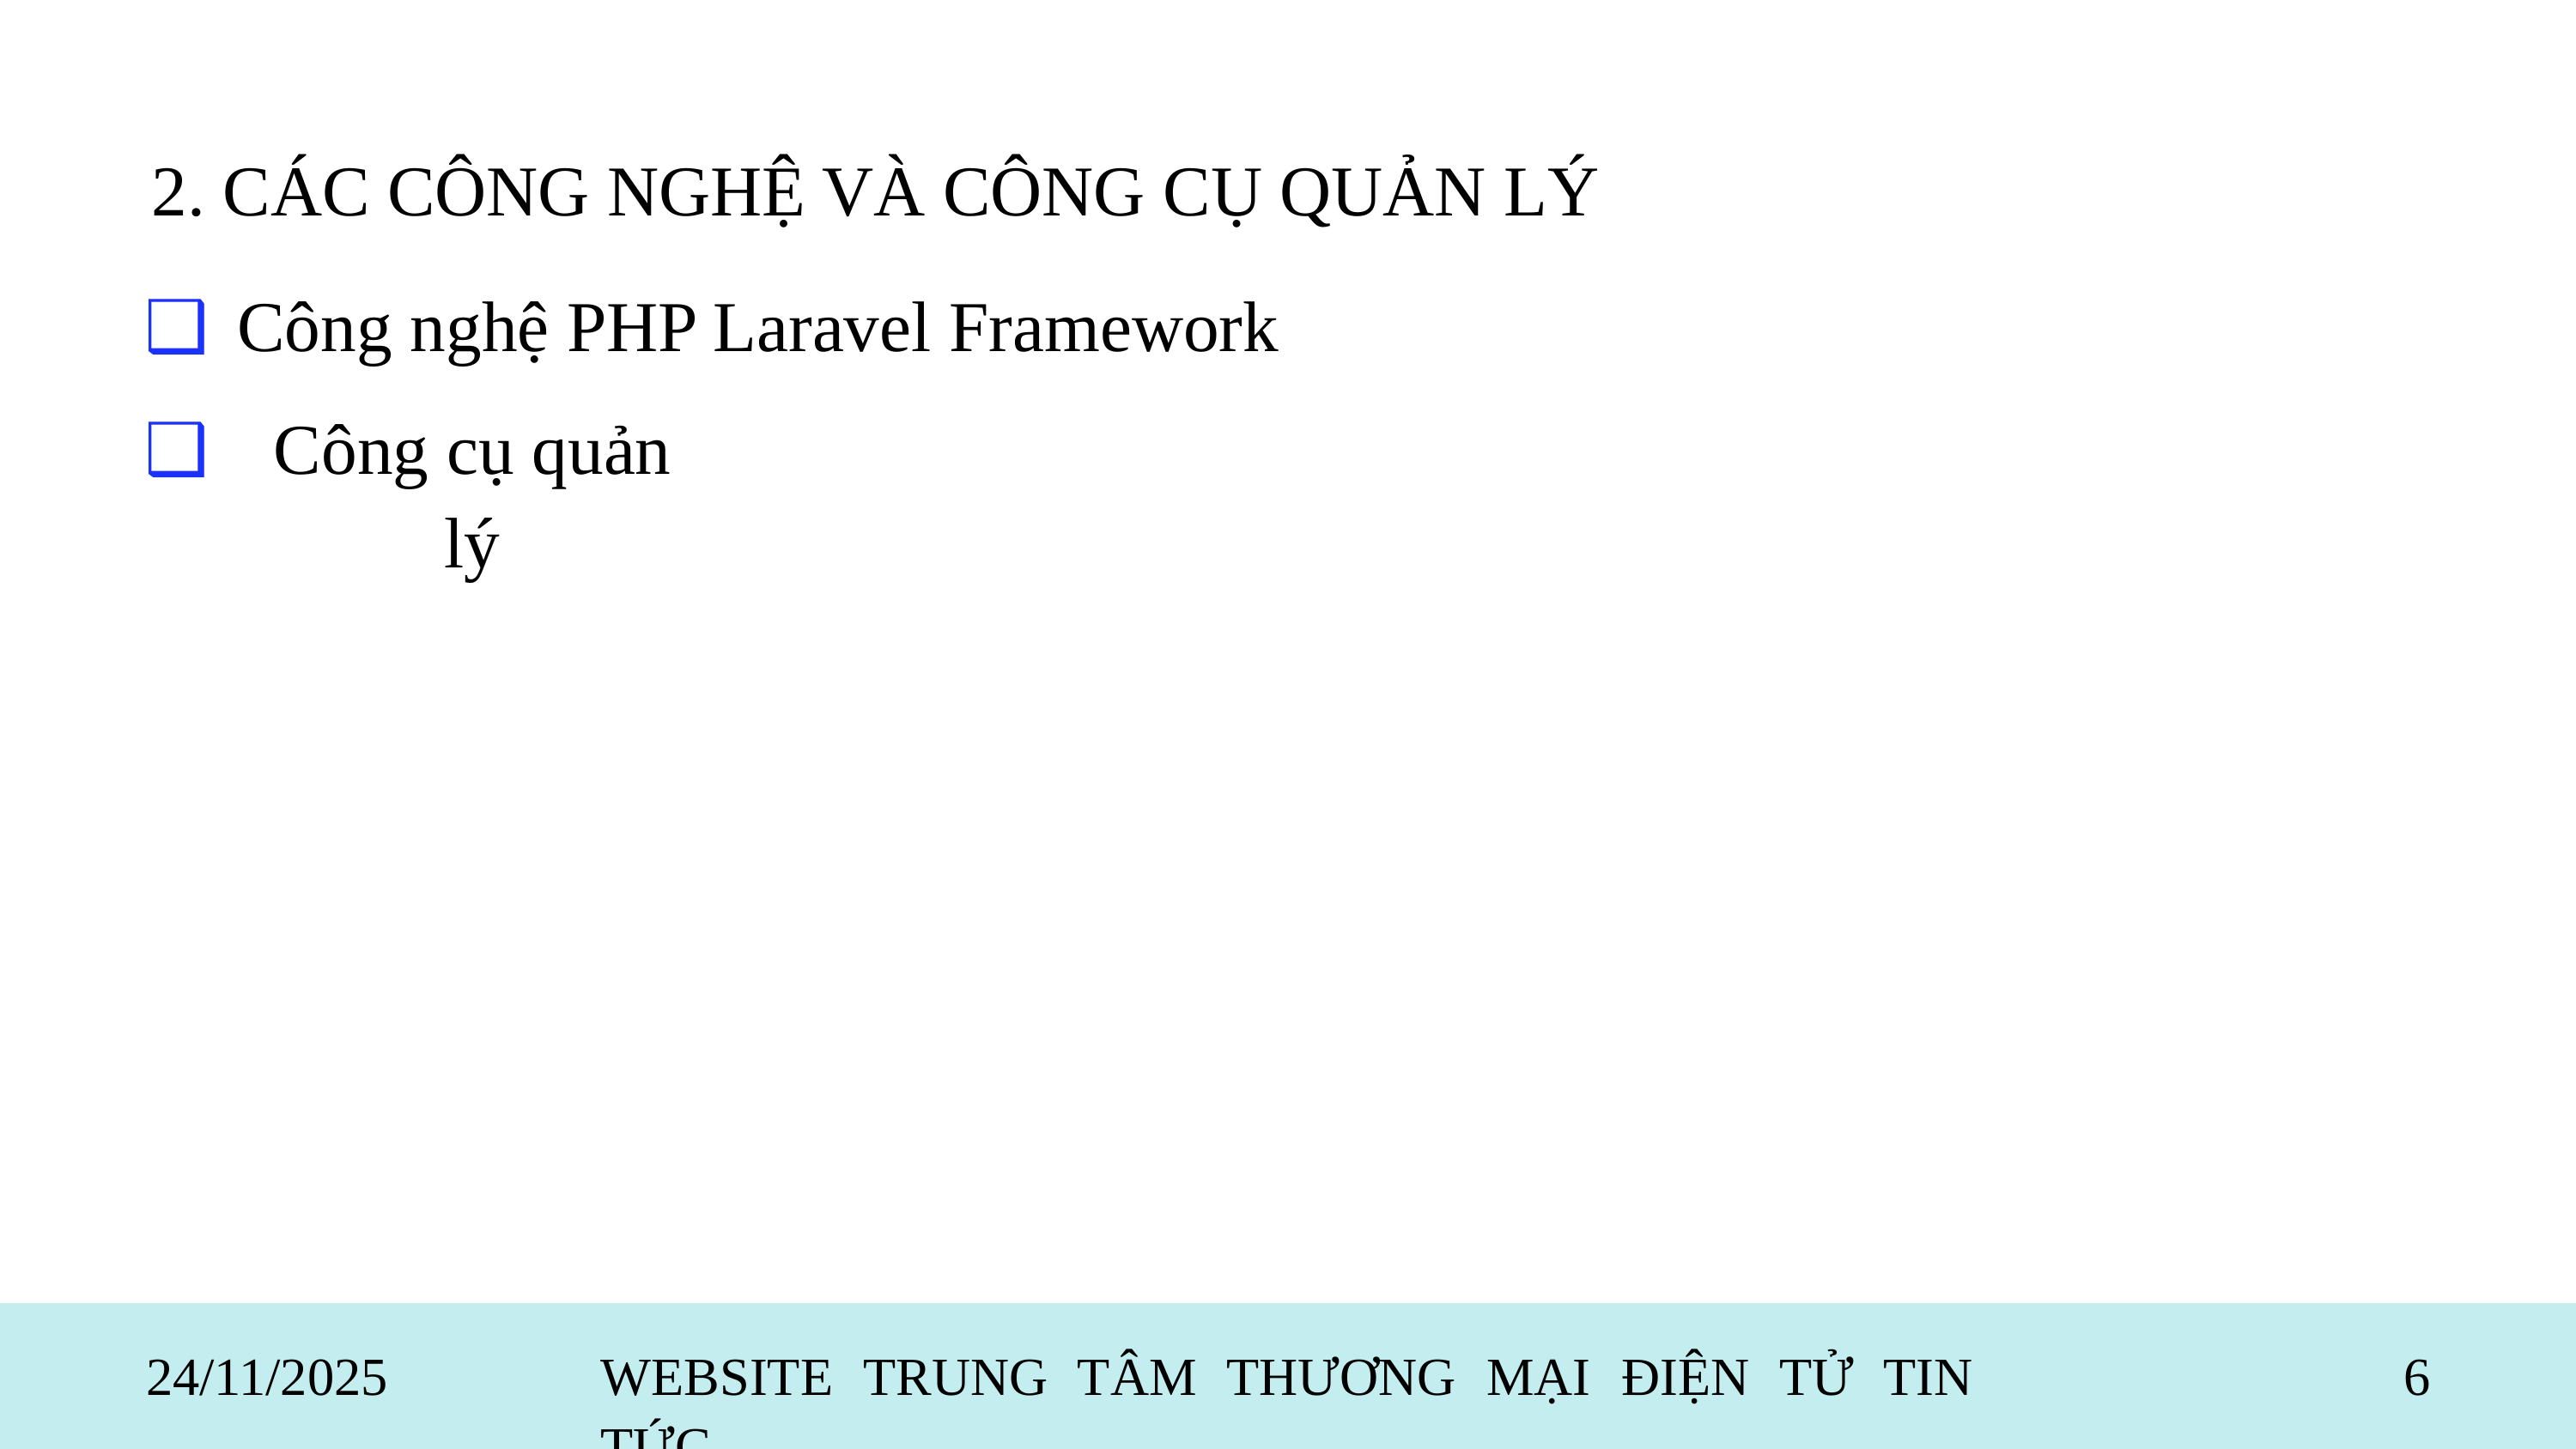

2. CÁC CÔNG NGHỆ VÀ CÔNG CỤ QUẢN LÝ
❑
Công nghệ PHP Laravel Framework
❑
Công cụ quản lý

24/11/2025
WEBSITE TRUNG TÂM THƯƠNG MẠI ĐIỆN TỬ TIN TỨC
6